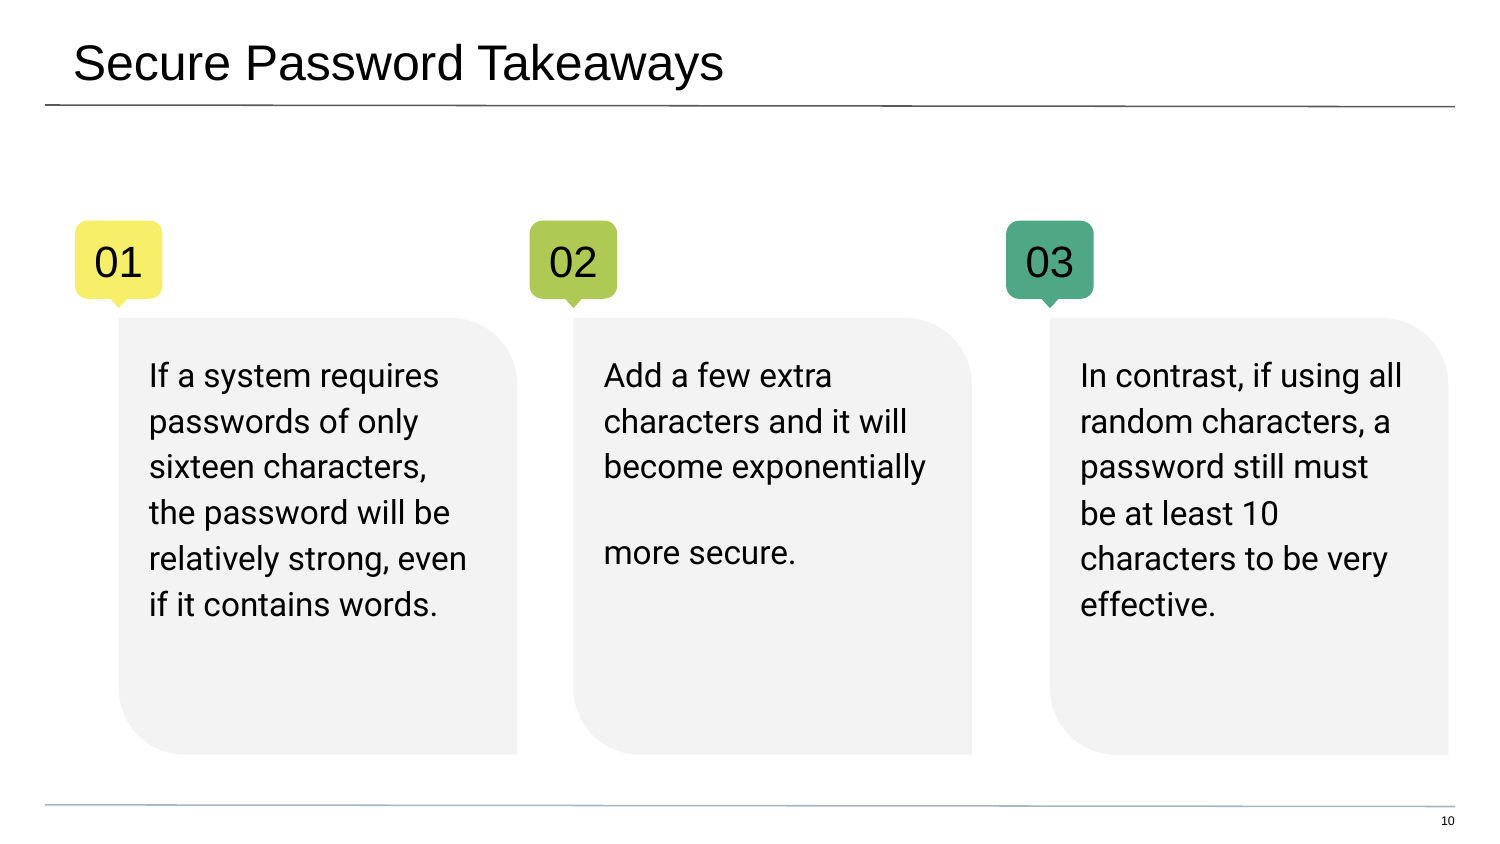

# Secure Password Takeaways

If a system requires passwords of only sixteen characters, the password will be relatively strong, even if it contains words.
Add a few extra characters and it will become exponentially more secure.
In contrast, if using all random characters, a password still must be at least 10 characters to be very effective.

10